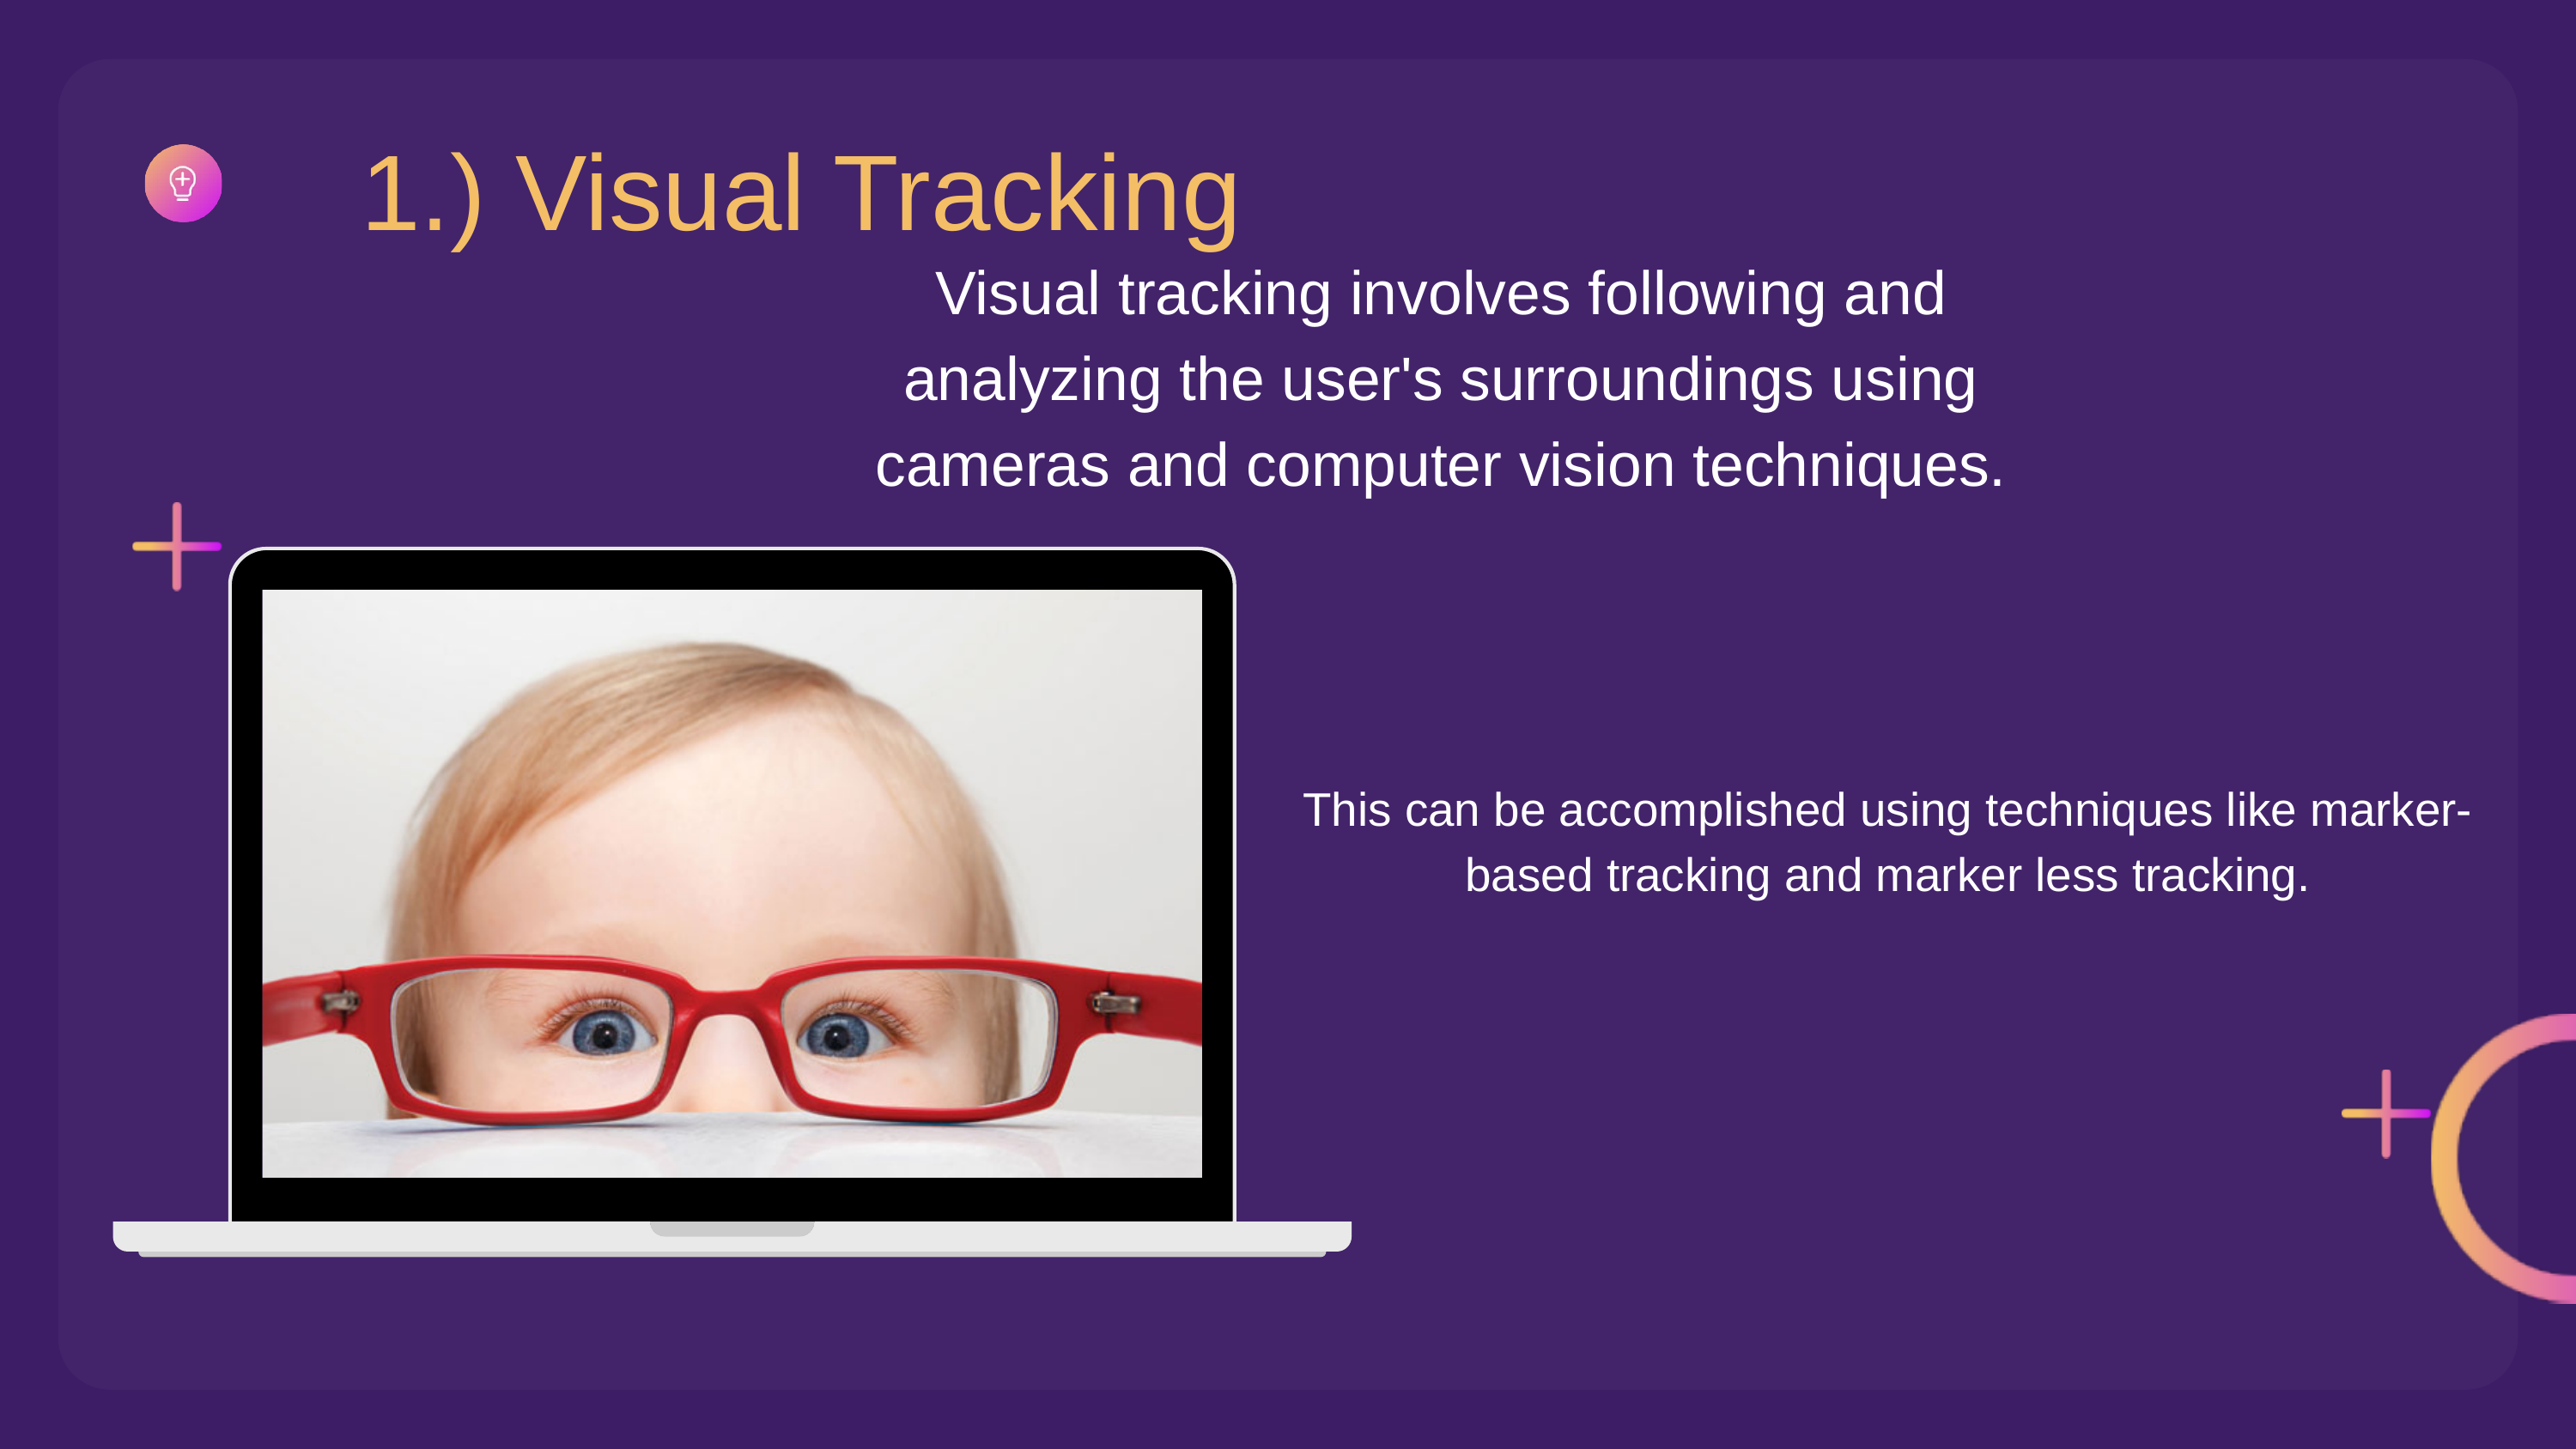

1.) Visual Tracking

Visual tracking involves following and analyzing the user's surroundings using cameras and computer vision techniques.

This can be accomplished using techniques like marker-based tracking and marker less tracking.